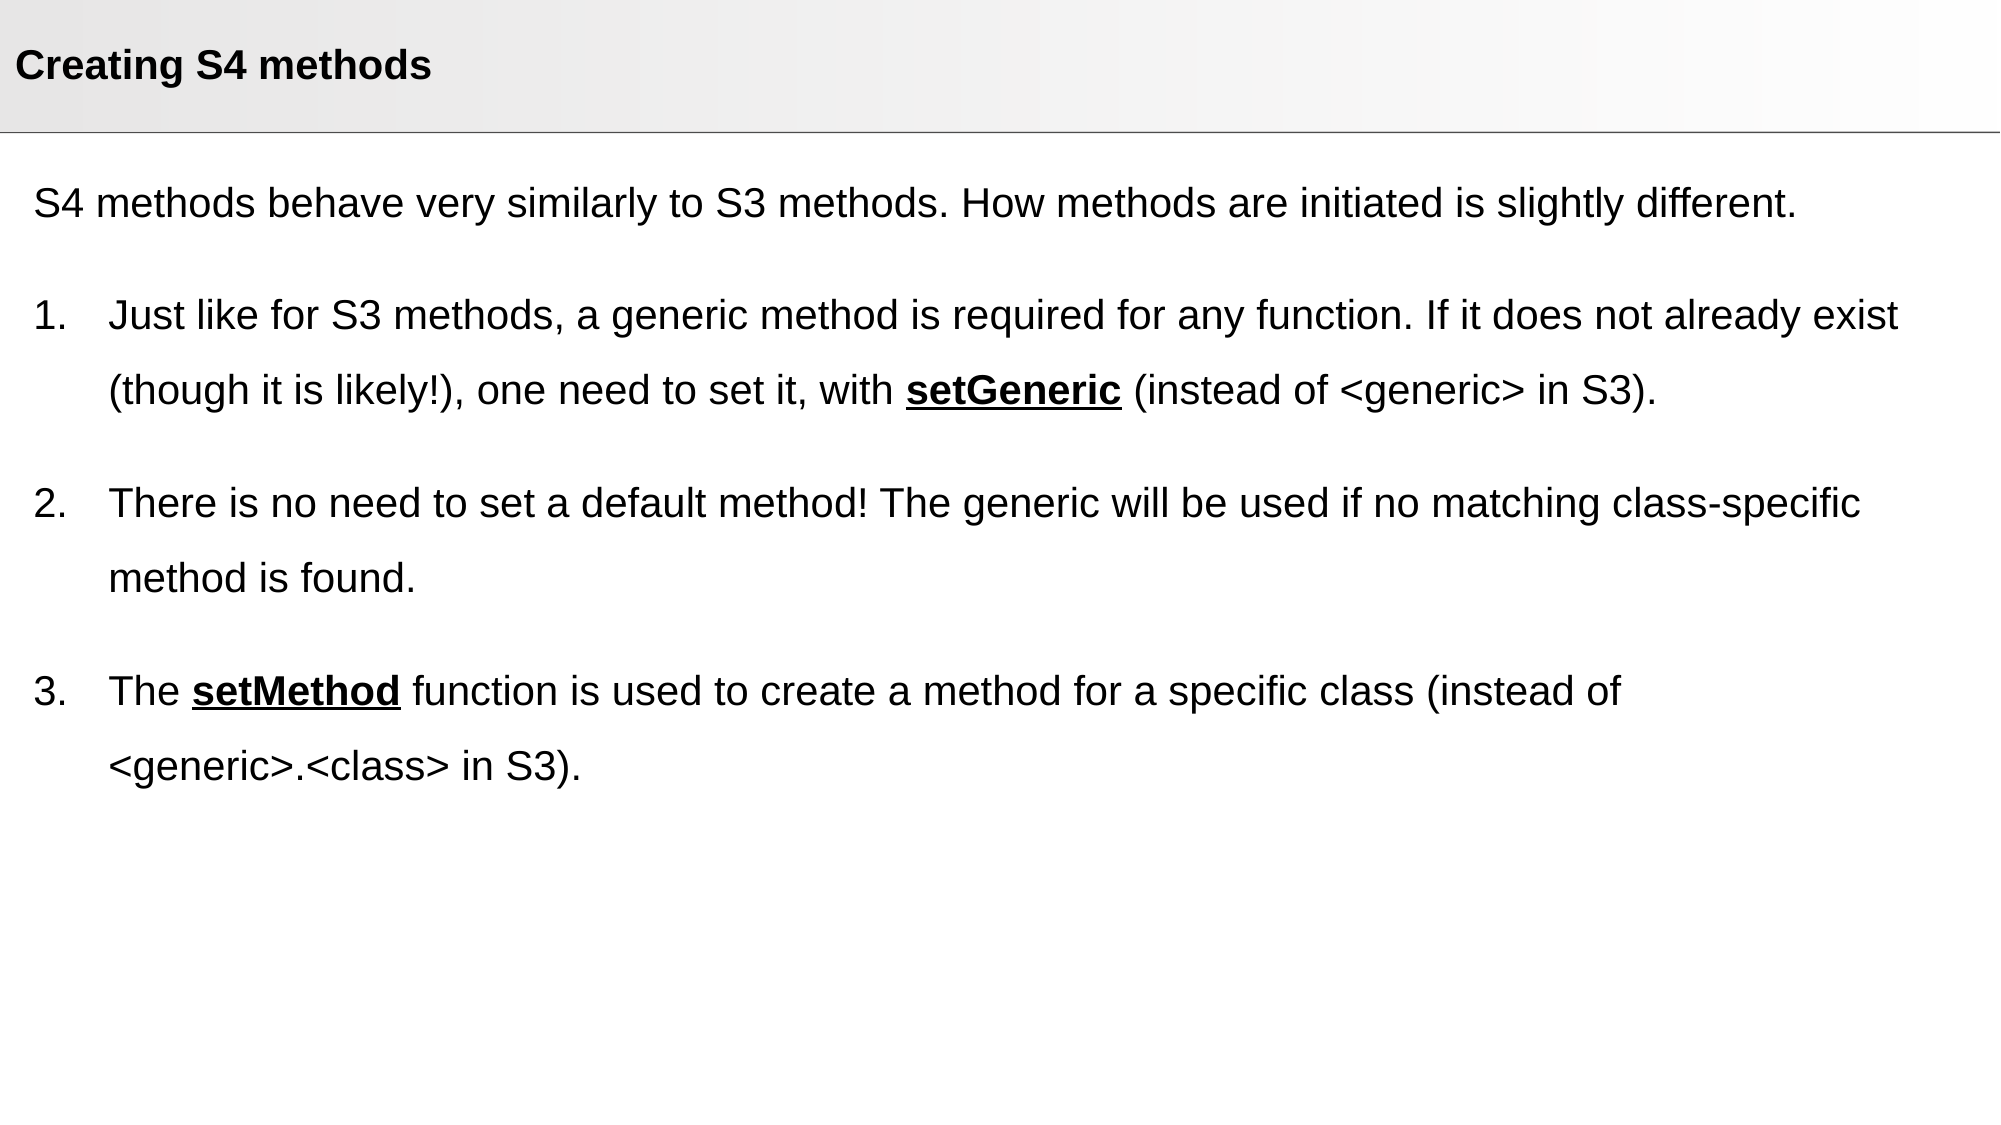

# Creating S4 methods
S4 methods behave very similarly to S3 methods. How methods are initiated is slightly different.
Just like for S3 methods, a generic method is required for any function. If it does not already exist (though it is likely!), one need to set it, with setGeneric (instead of <generic> in S3).
There is no need to set a default method! The generic will be used if no matching class-specific method is found.
The setMethod function is used to create a method for a specific class (instead of <generic>.<class> in S3).